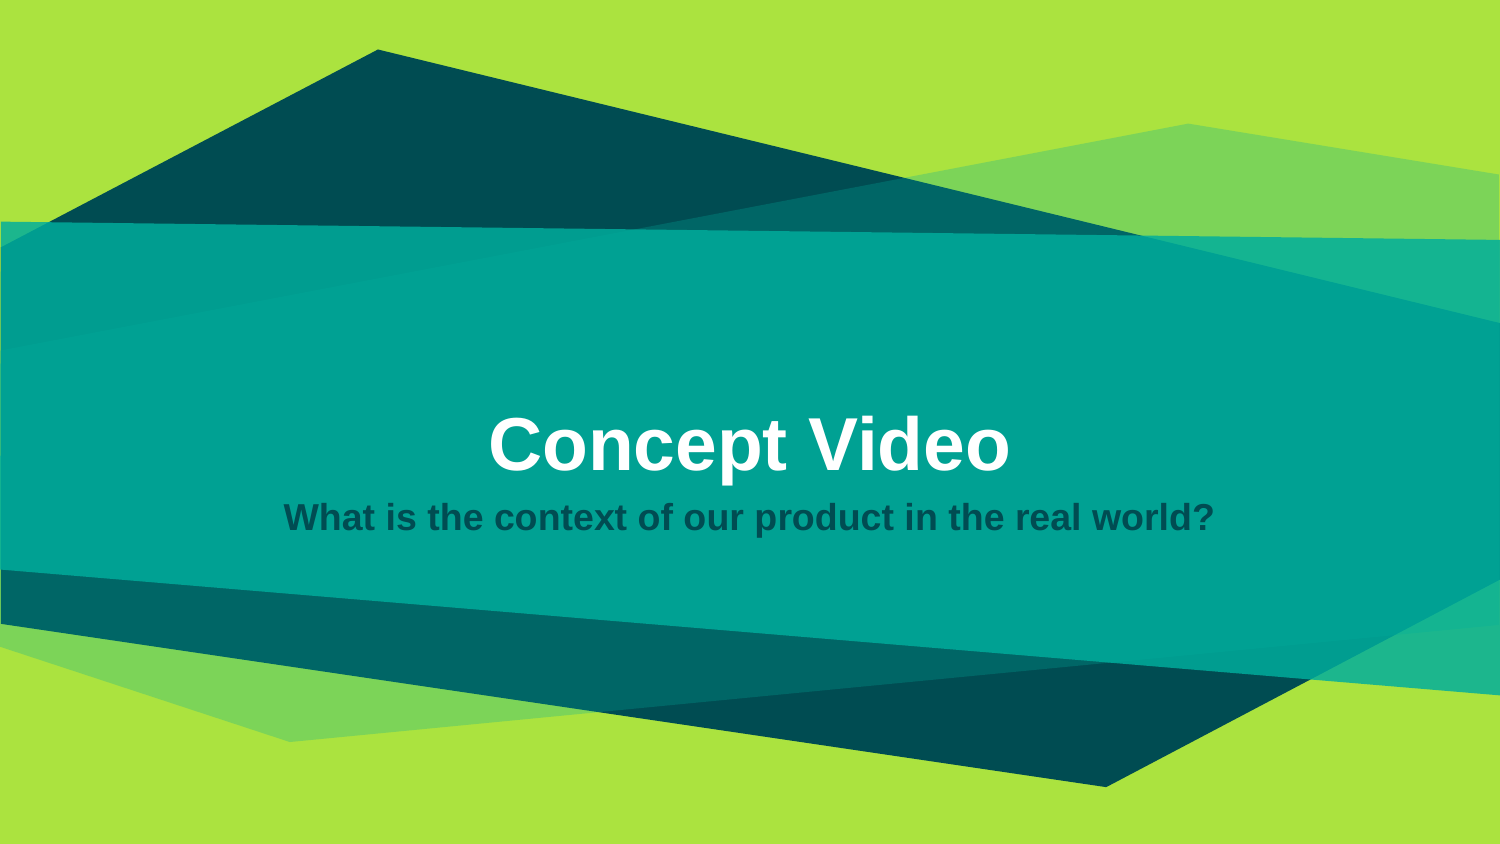

# Concept Video
What is the context of our product in the real world?